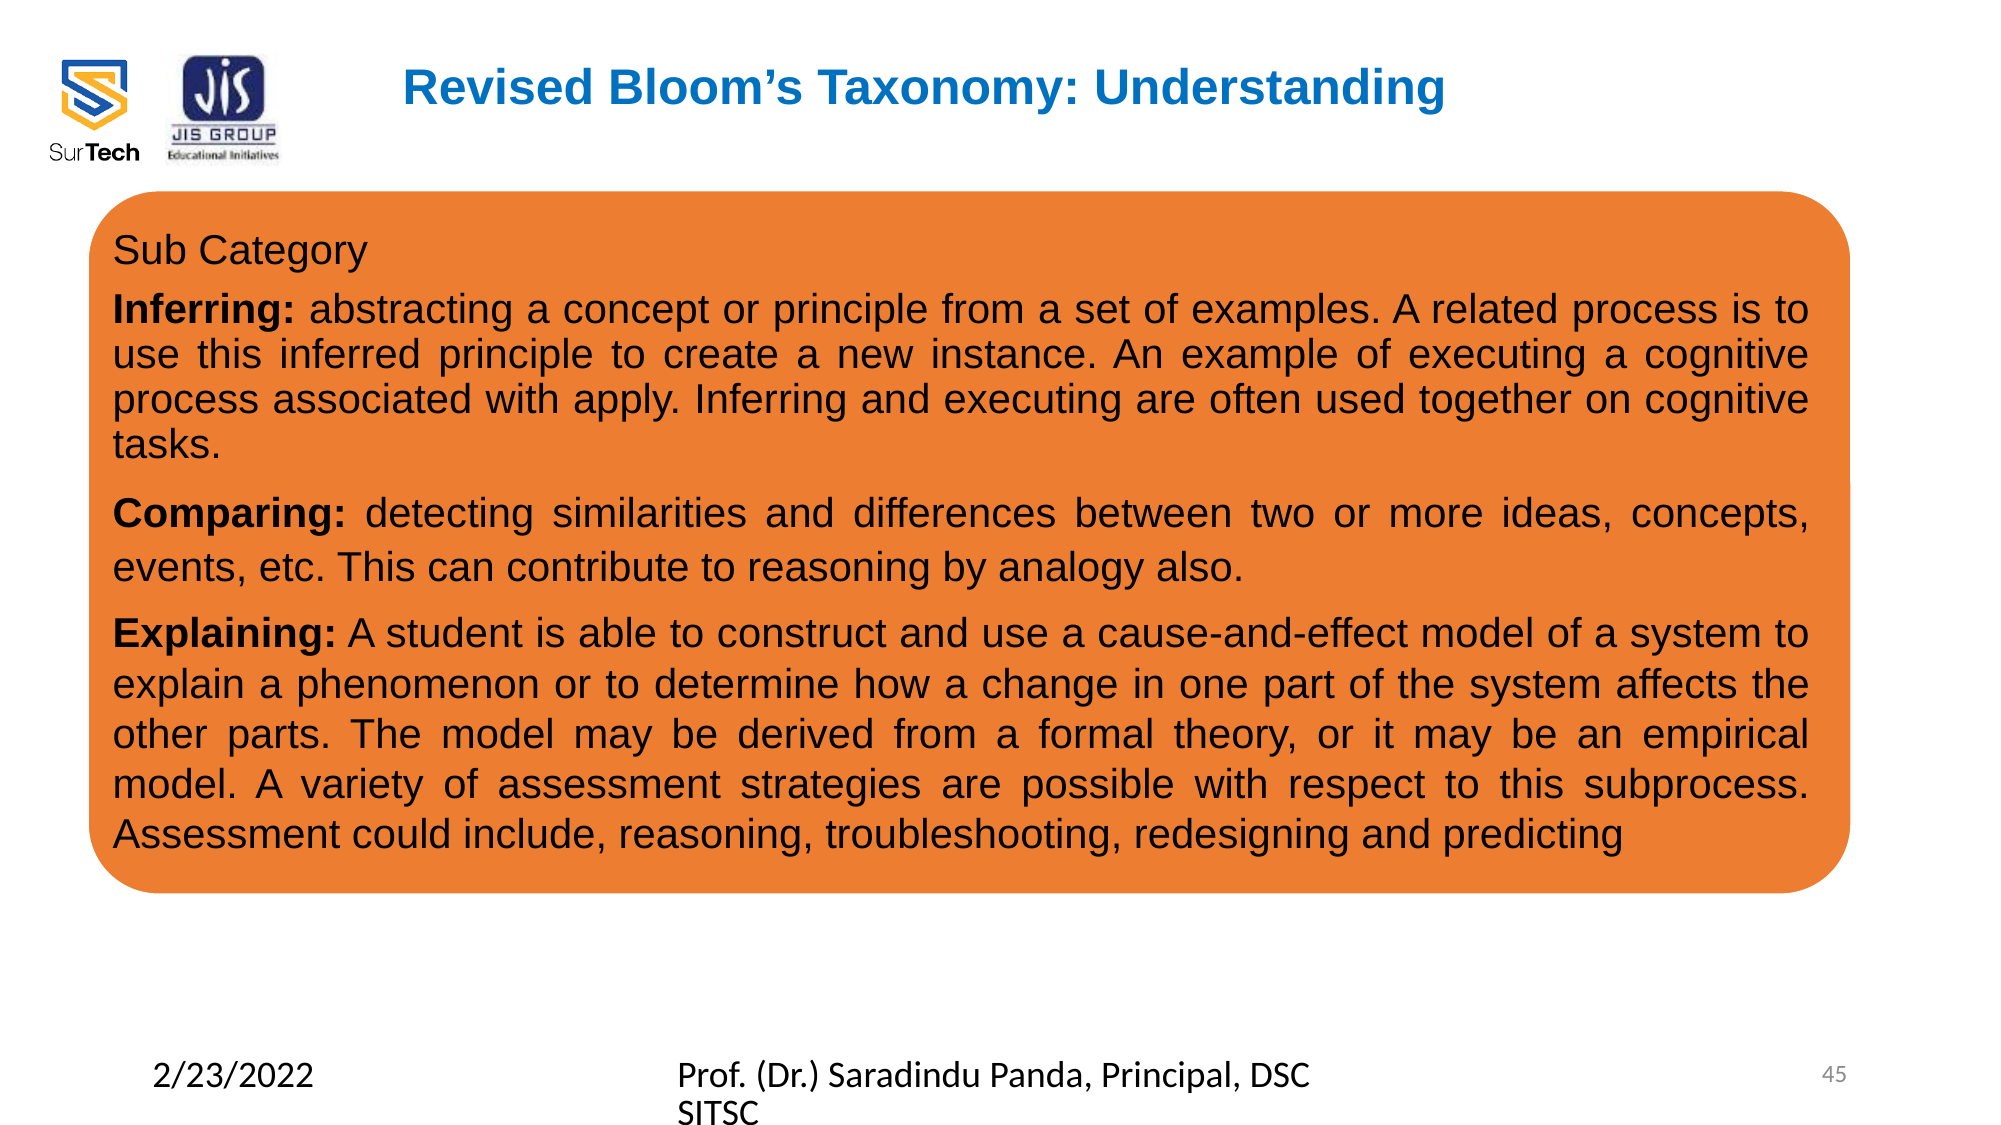

# Revised Bloom’s Taxonomy: Understanding

Sub Category
Inferring: abstracting a concept or principle from a set of examples. A related process is to
use this inferred principle to create a new instance. An example of executing a cognitive
process associated with apply. Inferring and executing are often used together on cognitive tasks.
Comparing: detecting similarities and differences between two or more ideas, concepts, events, etc. This can contribute to reasoning by analogy also.
Explaining: A student is able to construct and use a cause-and-effect model of a system to explain a phenomenon or to determine how a change in one part of the system affects the other parts. The model may be derived from a formal theory, or it may be an empirical model. A variety of assessment strategies are possible with respect to this subprocess. Assessment could include, reasoning, troubleshooting, redesigning and predicting
2/23/2022
Prof. (Dr.) Saradindu Panda, Principal, DSCSITSC
45